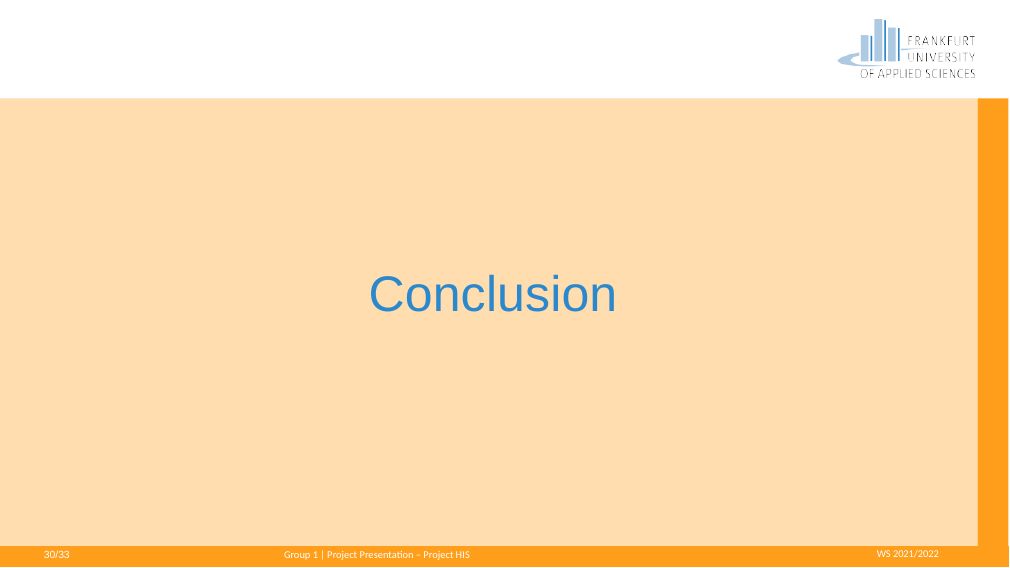

Conclusion
WS 2021/2022
Group 1 | Project Presentation – Project HIS
30/33